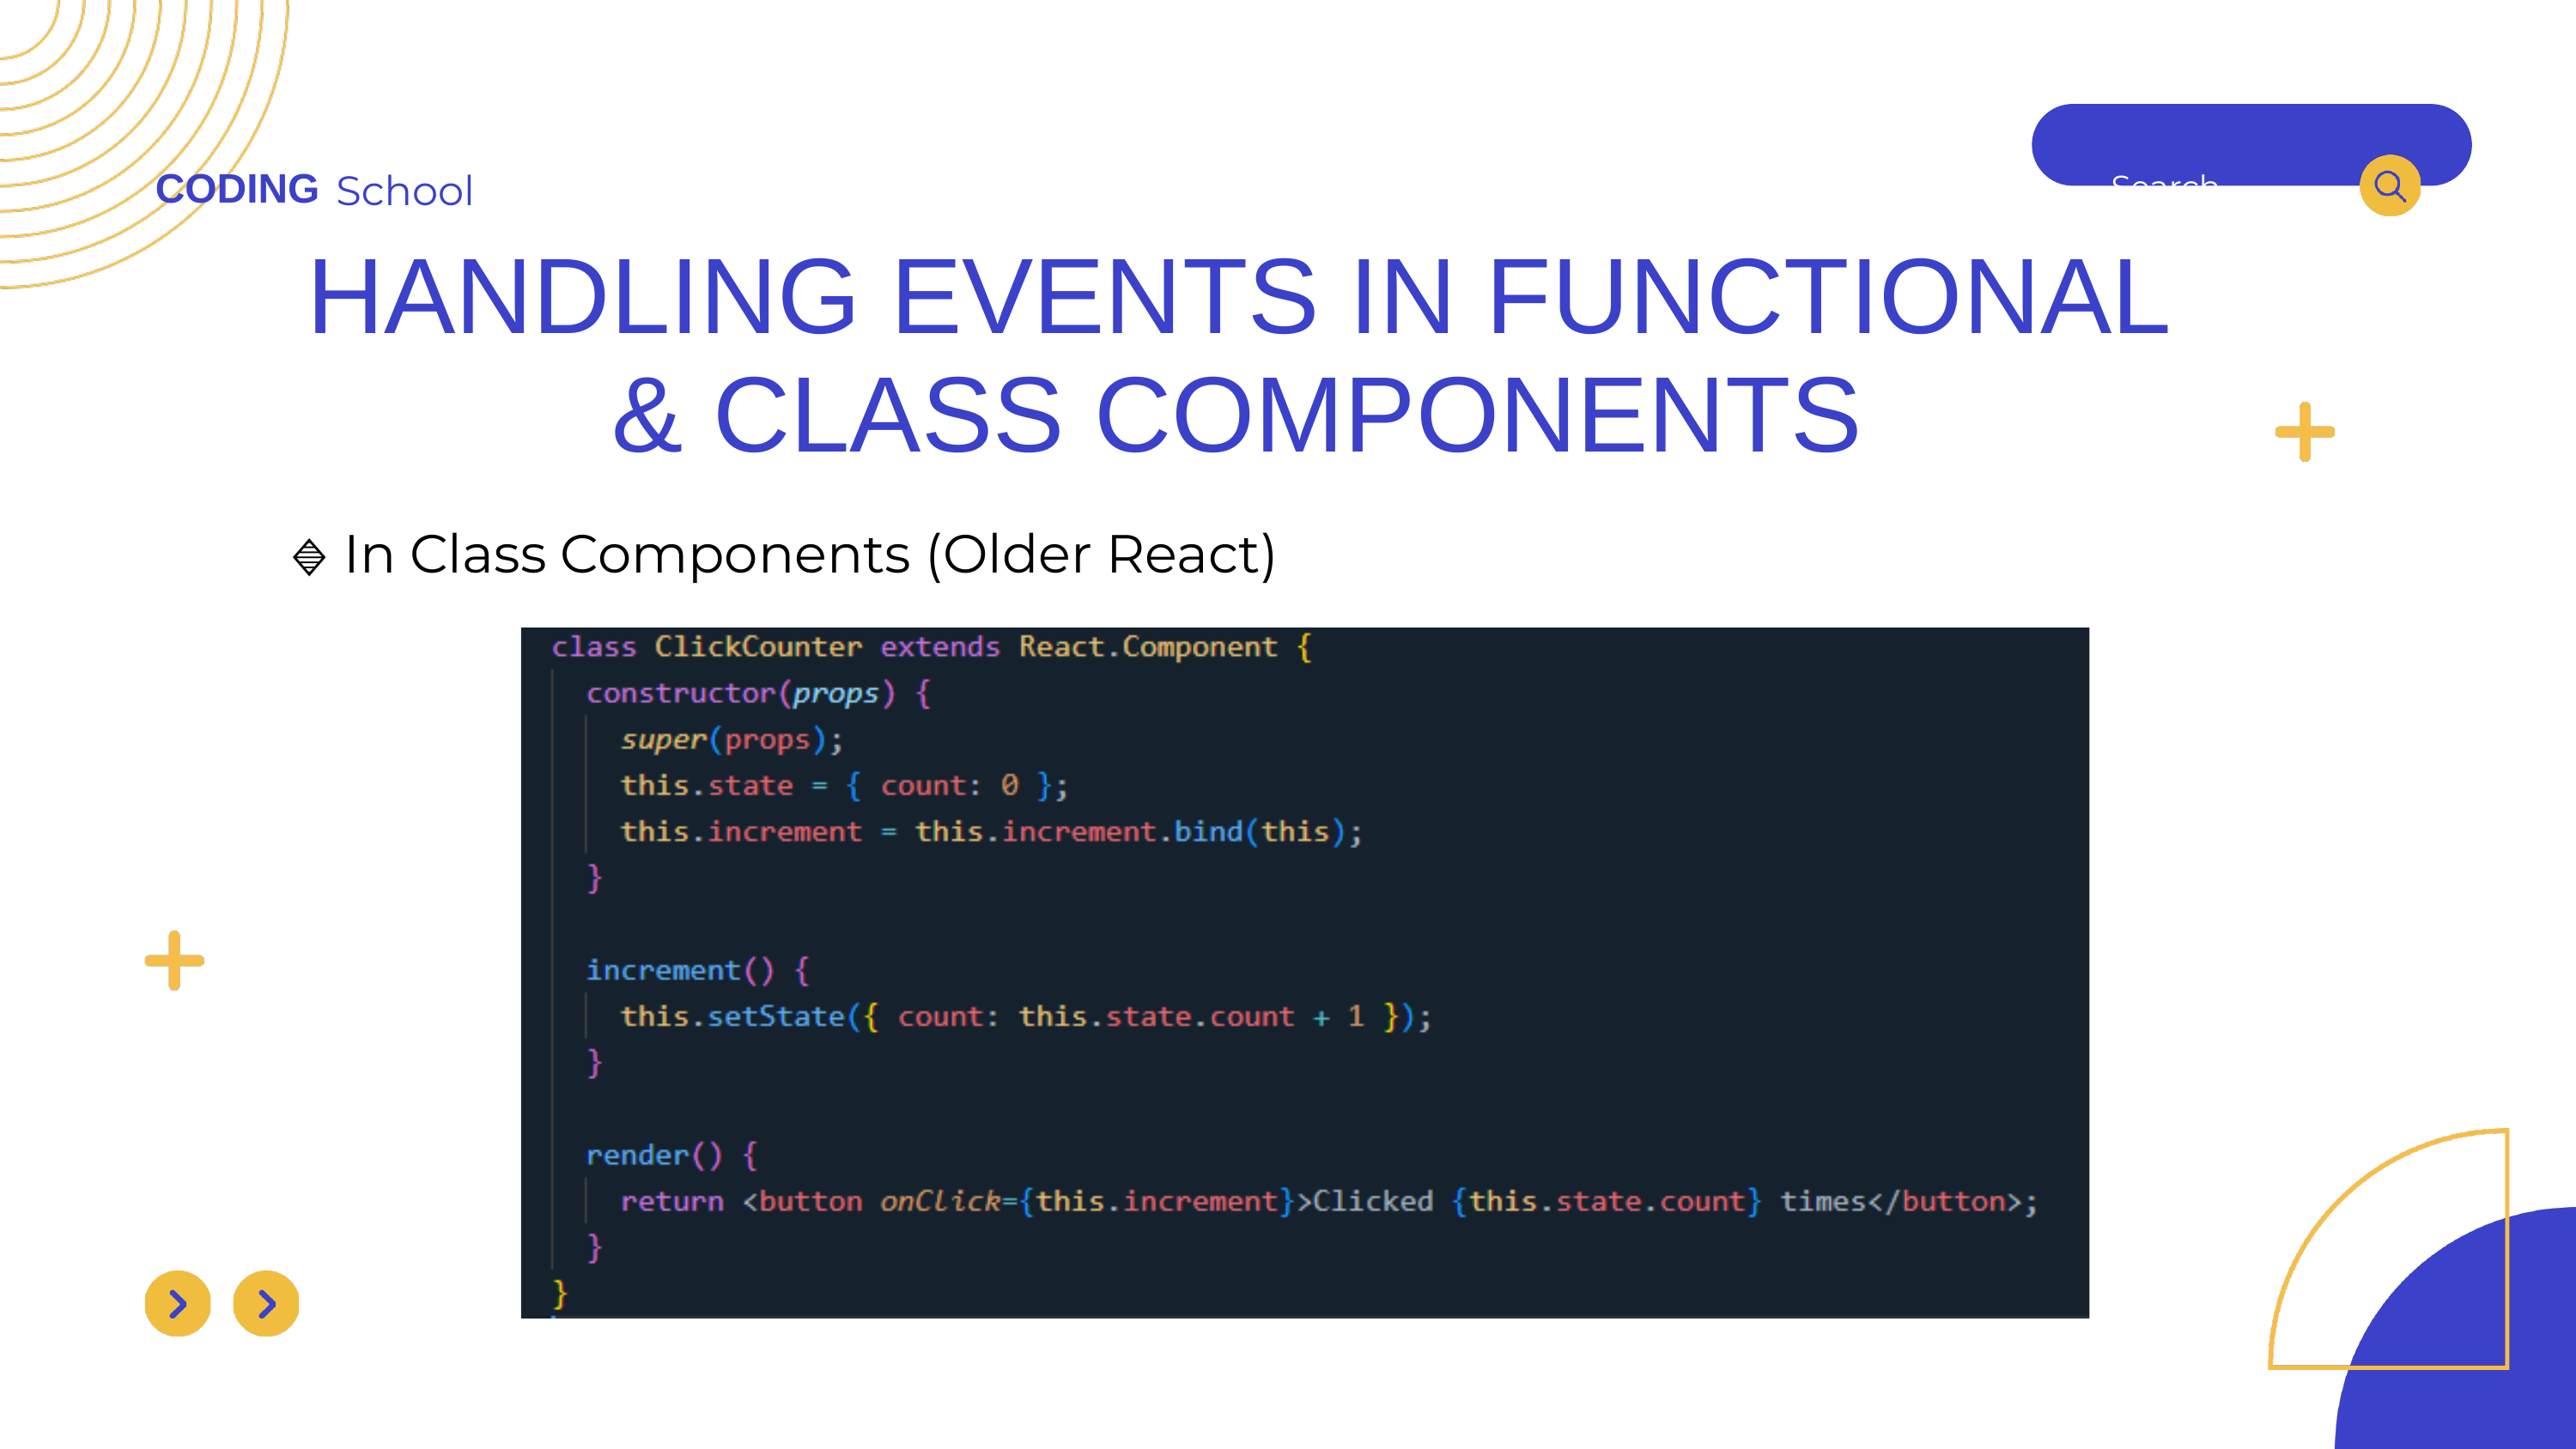

CODING

School
Search . . .

HANDLING EVENTS IN FUNCTIONAL & CLASS COMPONENTS

🔹 In Class Components (Older React)